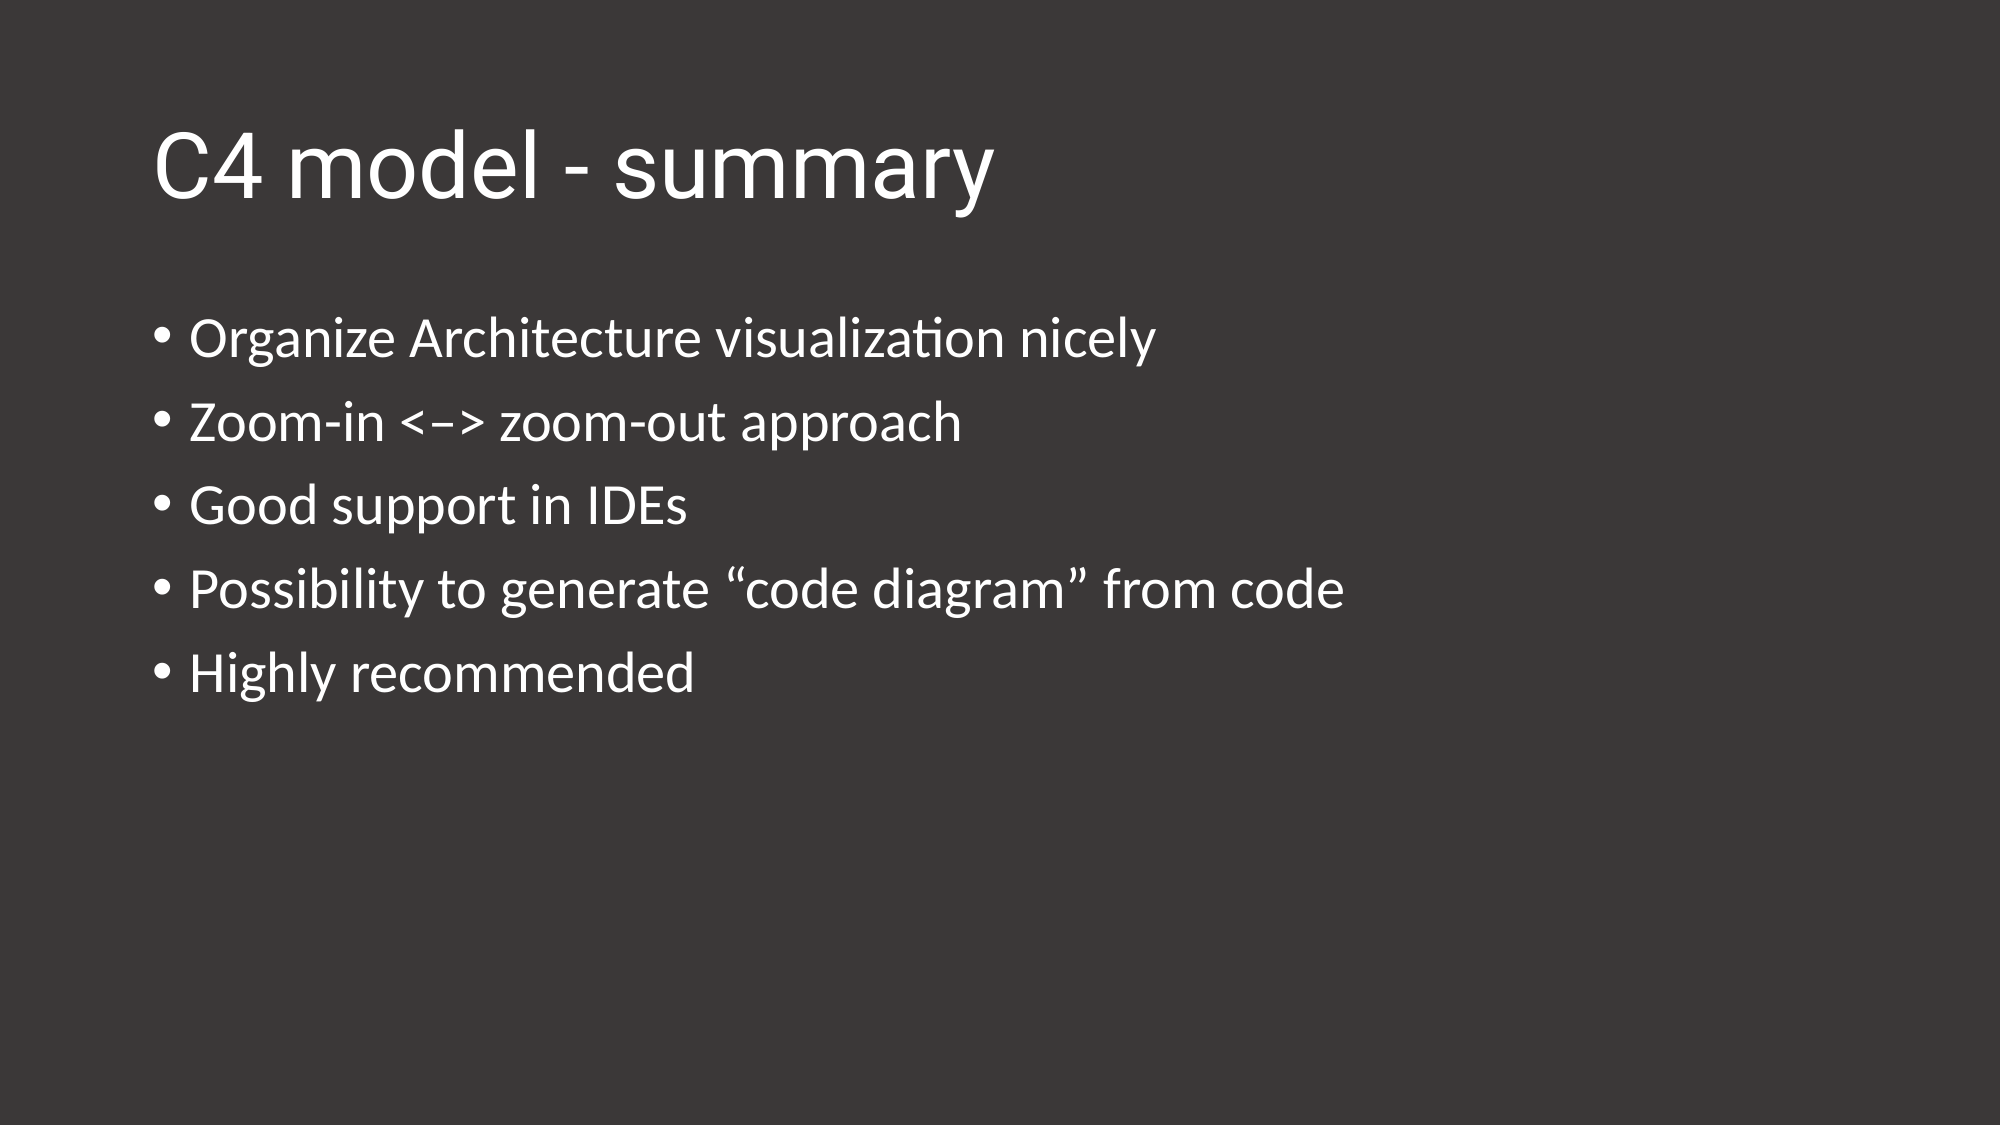

# C4 model - summary
Organize Architecture visualization nicely
Zoom-in <–> zoom-out approach
Good support in IDEs
Possibility to generate “code diagram” from code
Highly recommended